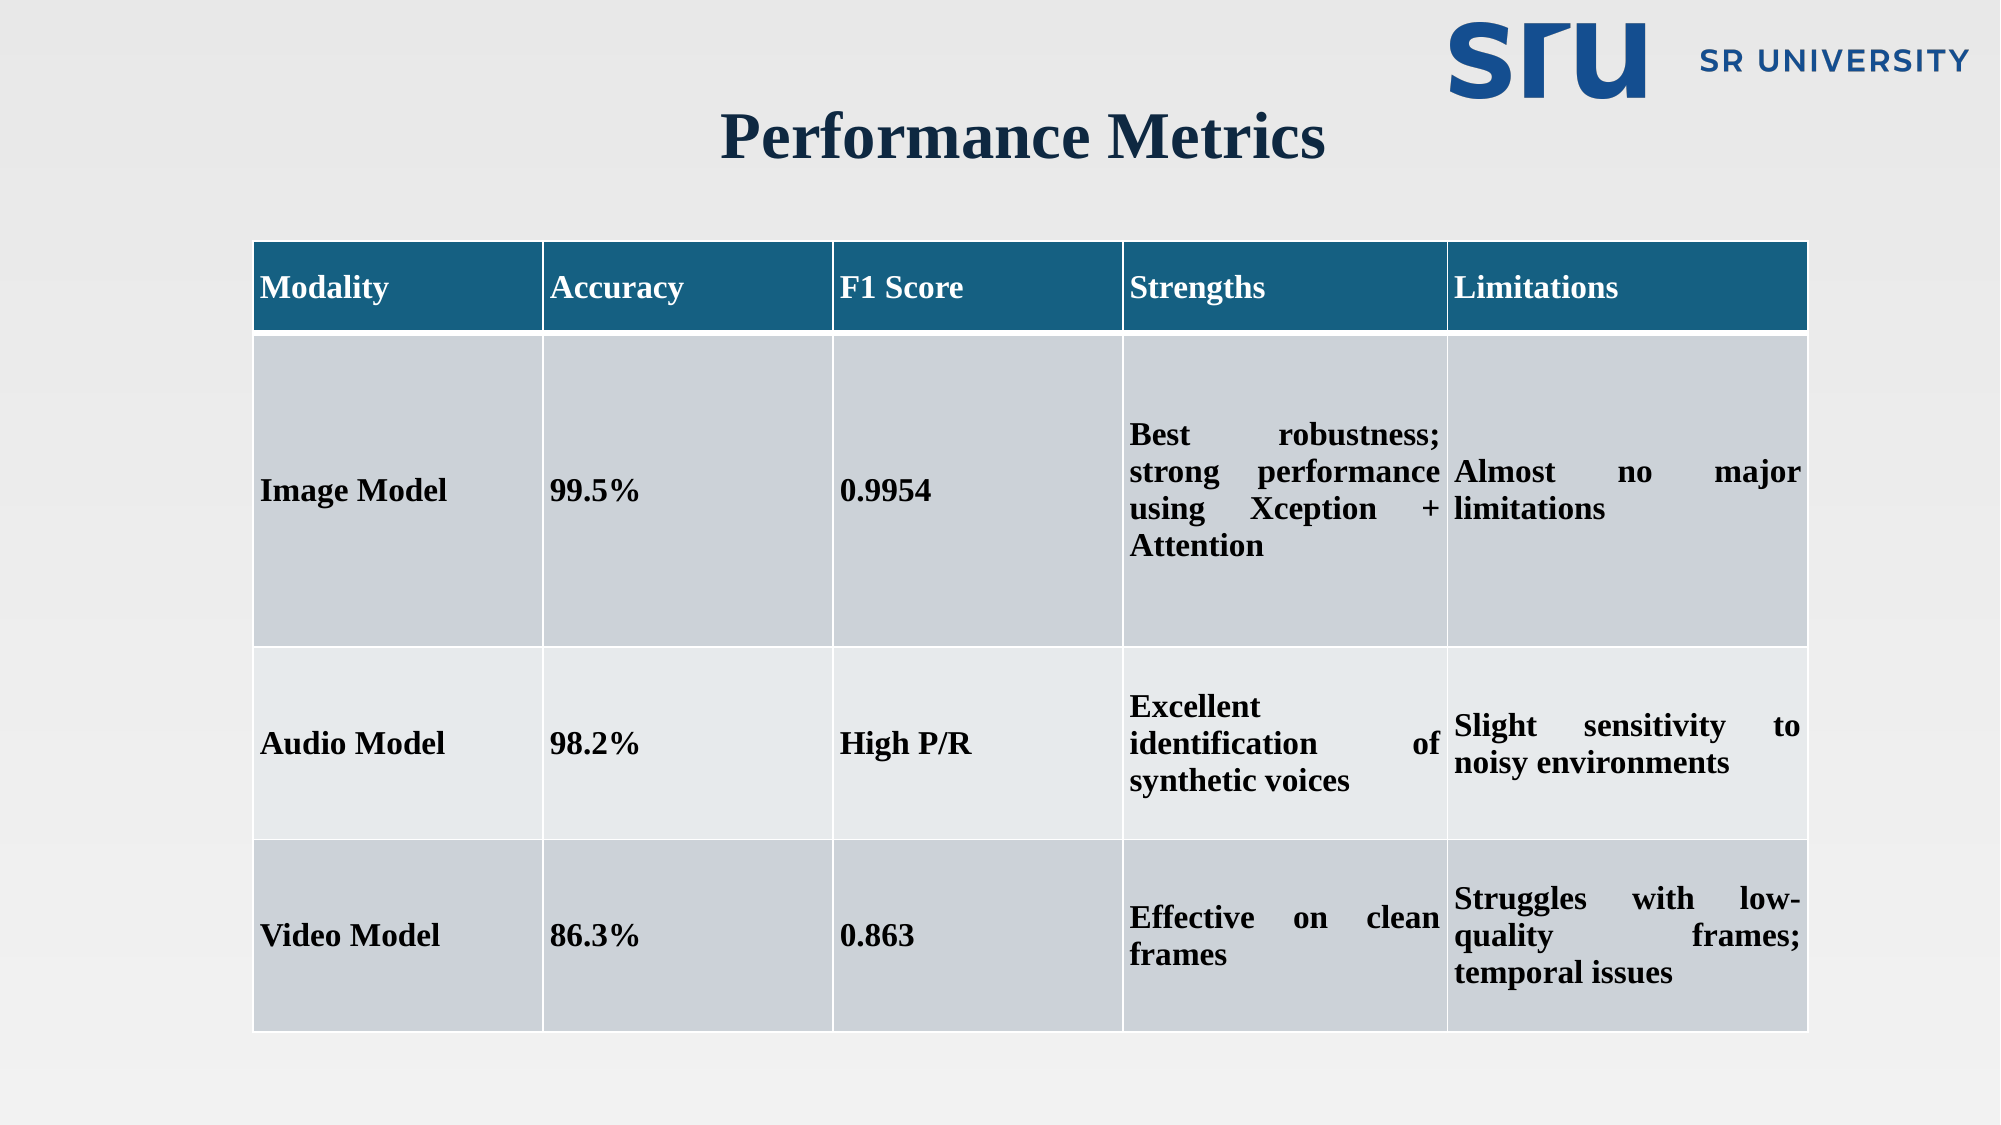

# Performance Metrics
| Modality | Accuracy | F1 Score | Strengths | Limitations |
| --- | --- | --- | --- | --- |
| Image Model | 99.5% | 0.9954 | Best robustness; strong performance using Xception + Attention | Almost no major limitations |
| Audio Model | 98.2% | High P/R | Excellent identification of synthetic voices | Slight sensitivity to noisy environments |
| Video Model | 86.3% | 0.863 | Effective on clean frames | Struggles with low-quality frames; temporal issues |